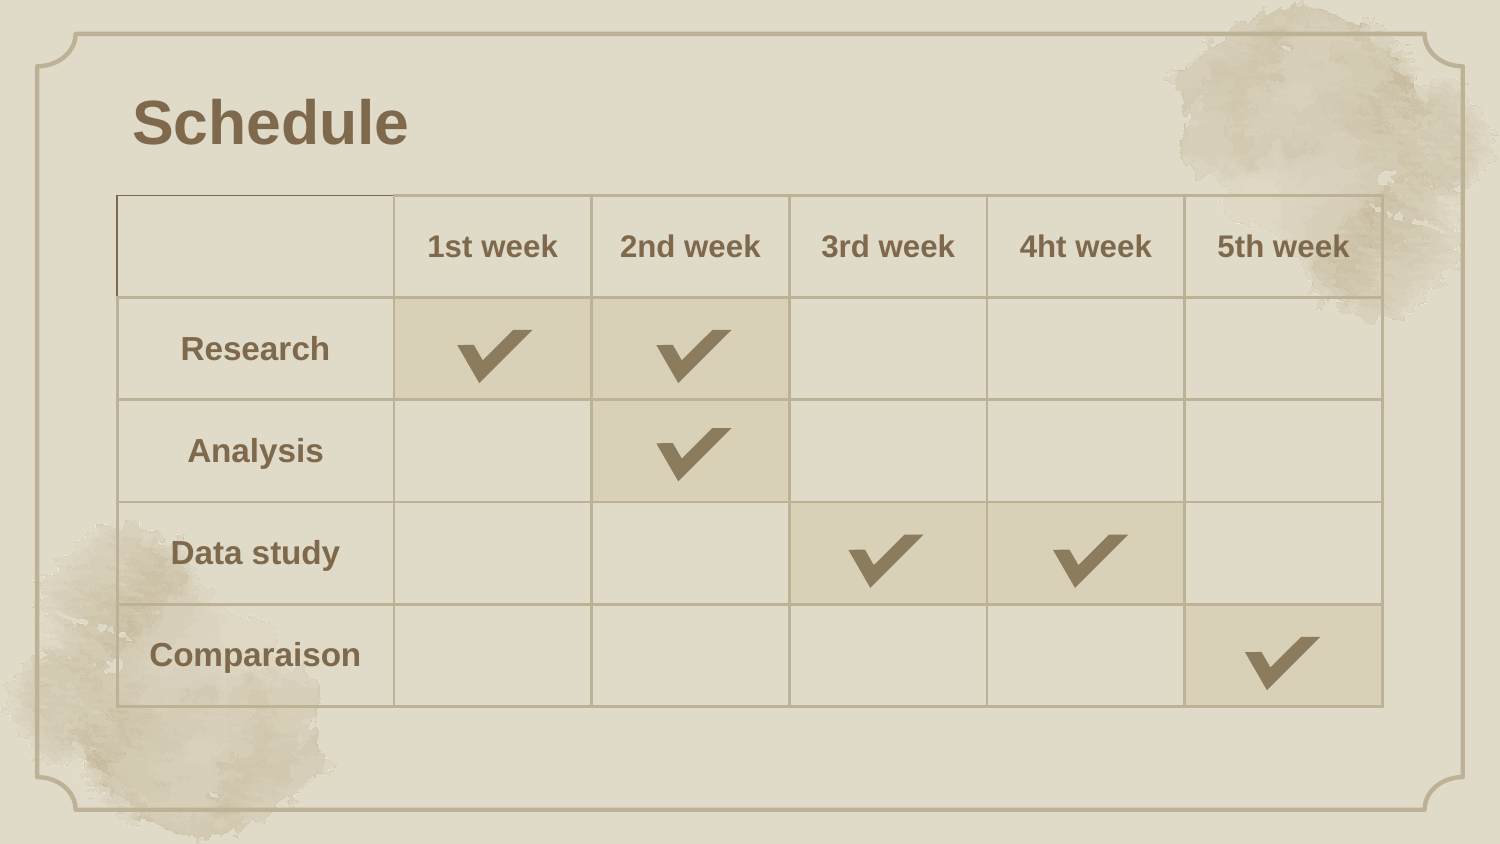

# Schedule
|  | 1st week | 2nd week | 3rd week | 4ht week | 5th week |
| --- | --- | --- | --- | --- | --- |
| Research |  |  |  |  |  |
| Analysis |  |  |  |  |  |
| Data study |  |  |  |  |  |
| Comparaison |  |  |  |  |  |